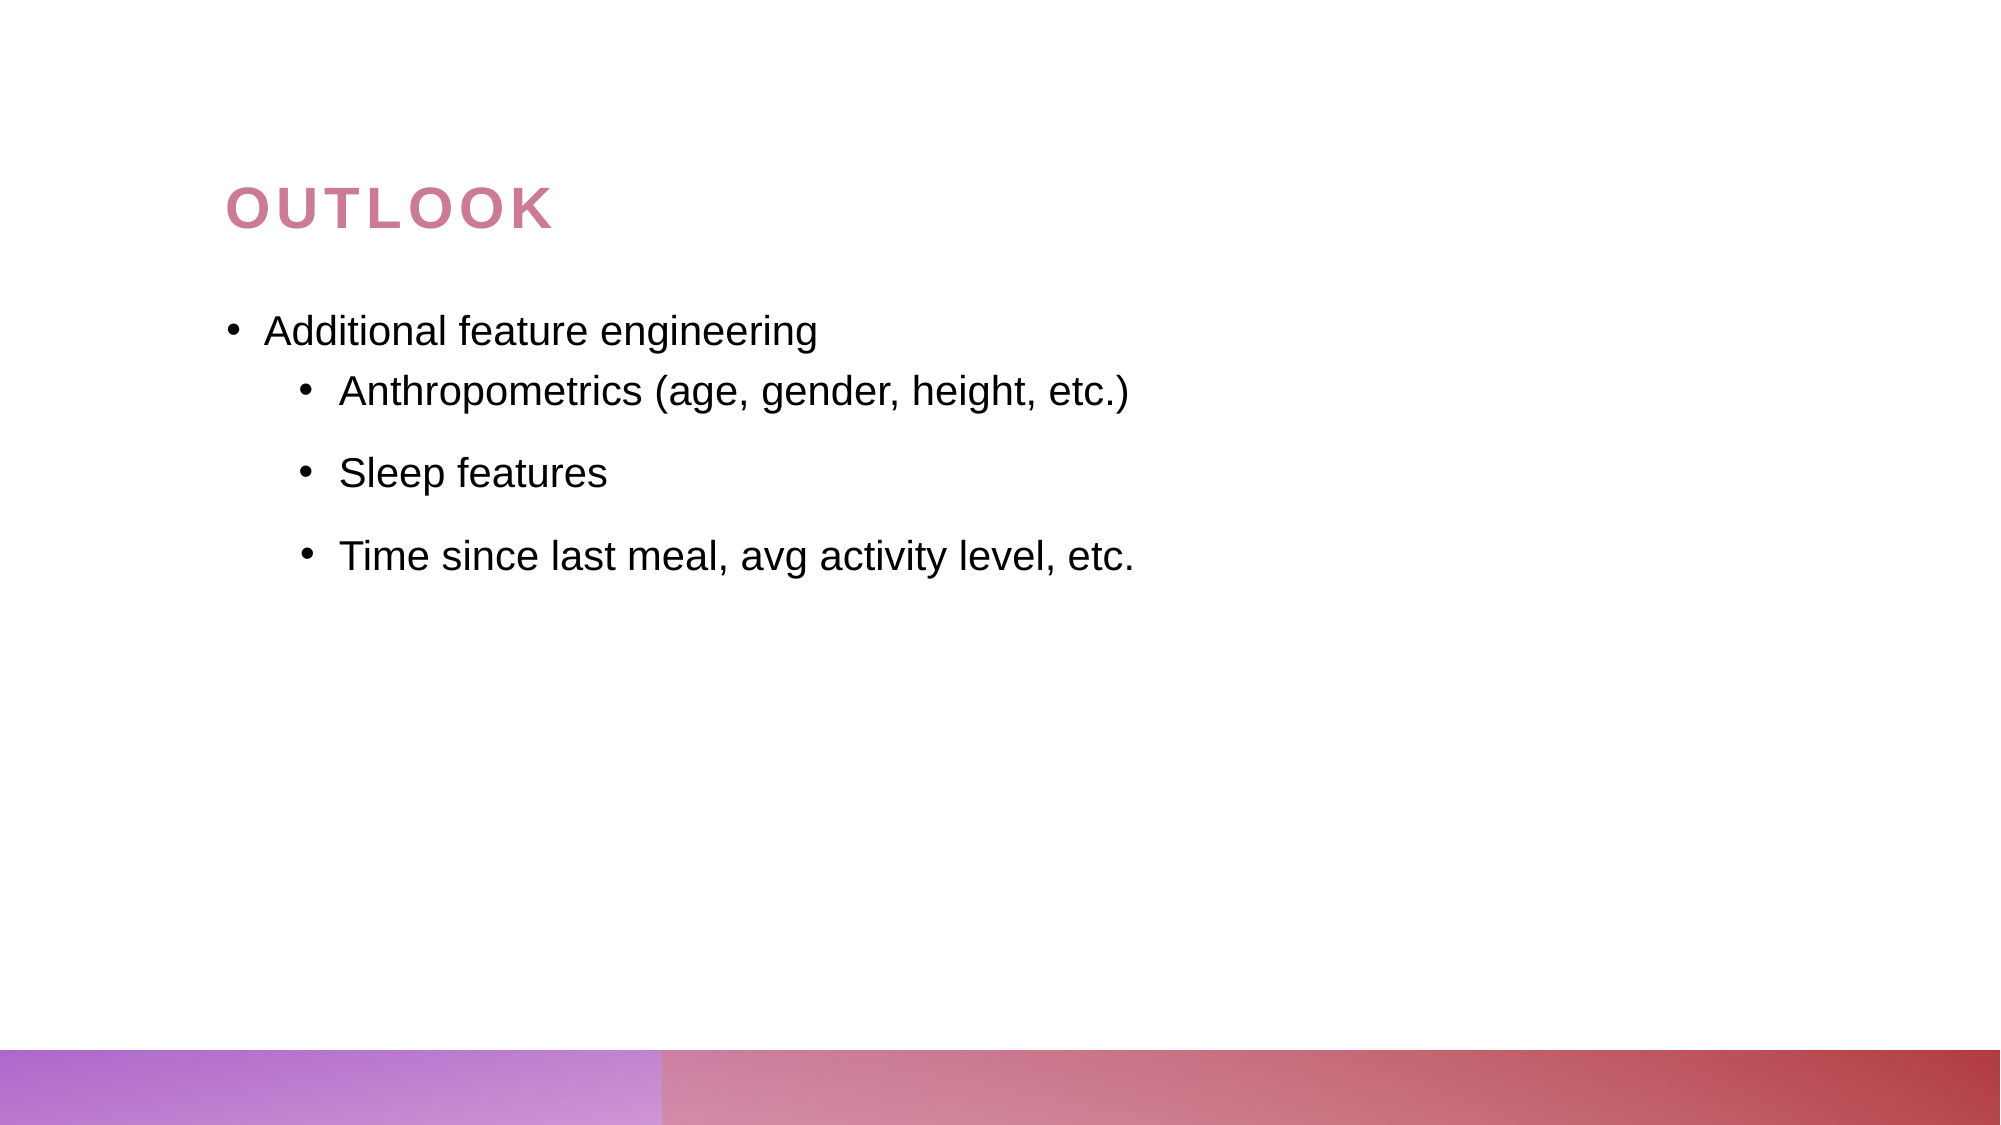

# OUTLOOK
Additional feature engineering
Anthropometrics (age, gender, height, etc.)
Sleep features
Time since last meal, avg activity level, etc.